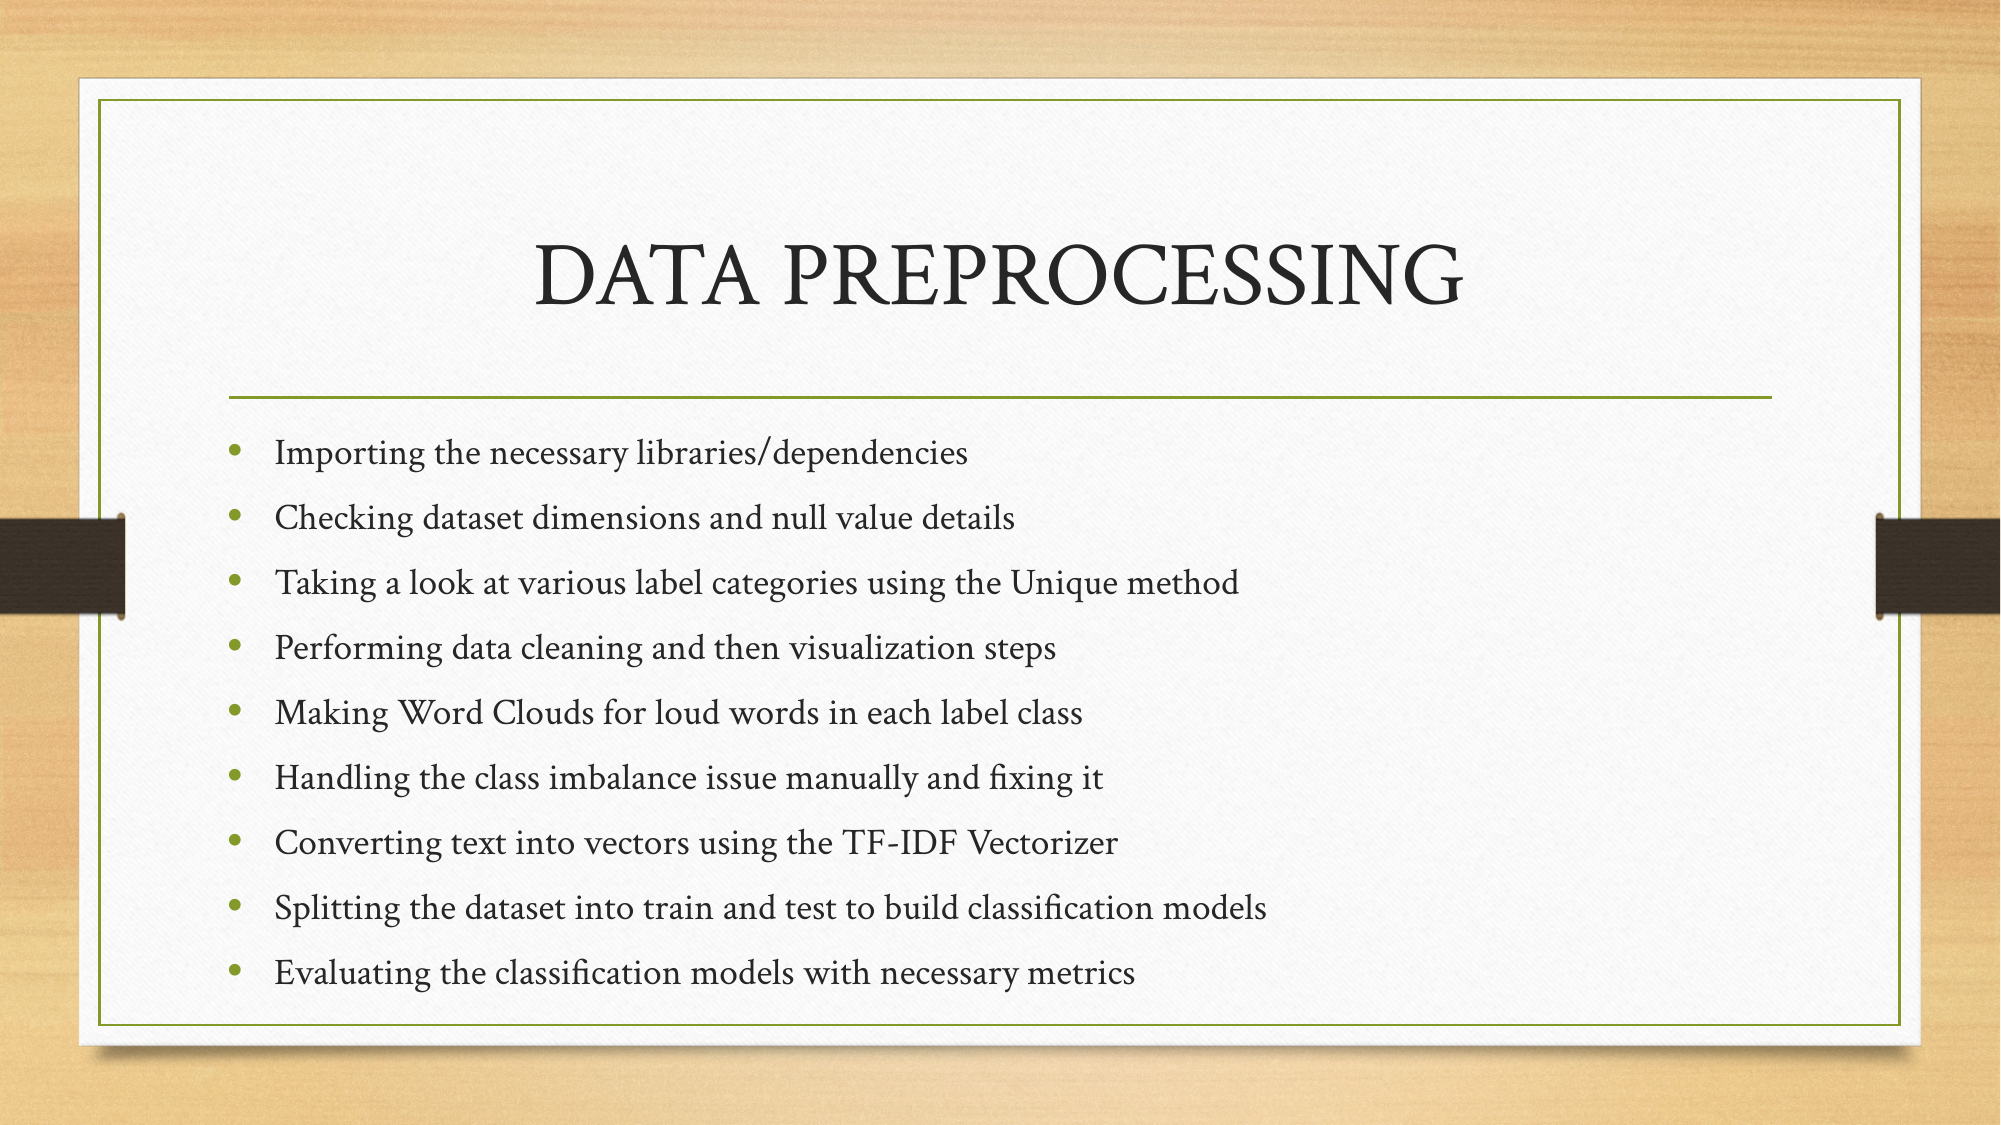

# DATA PREPROCESSING
Importing the necessary libraries/dependencies
Checking dataset dimensions and null value details
Taking a look at various label categories using the Unique method
Performing data cleaning and then visualization steps
Making Word Clouds for loud words in each label class
Handling the class imbalance issue manually and fixing it
Converting text into vectors using the TF-IDF Vectorizer
Splitting the dataset into train and test to build classification models
Evaluating the classification models with necessary metrics